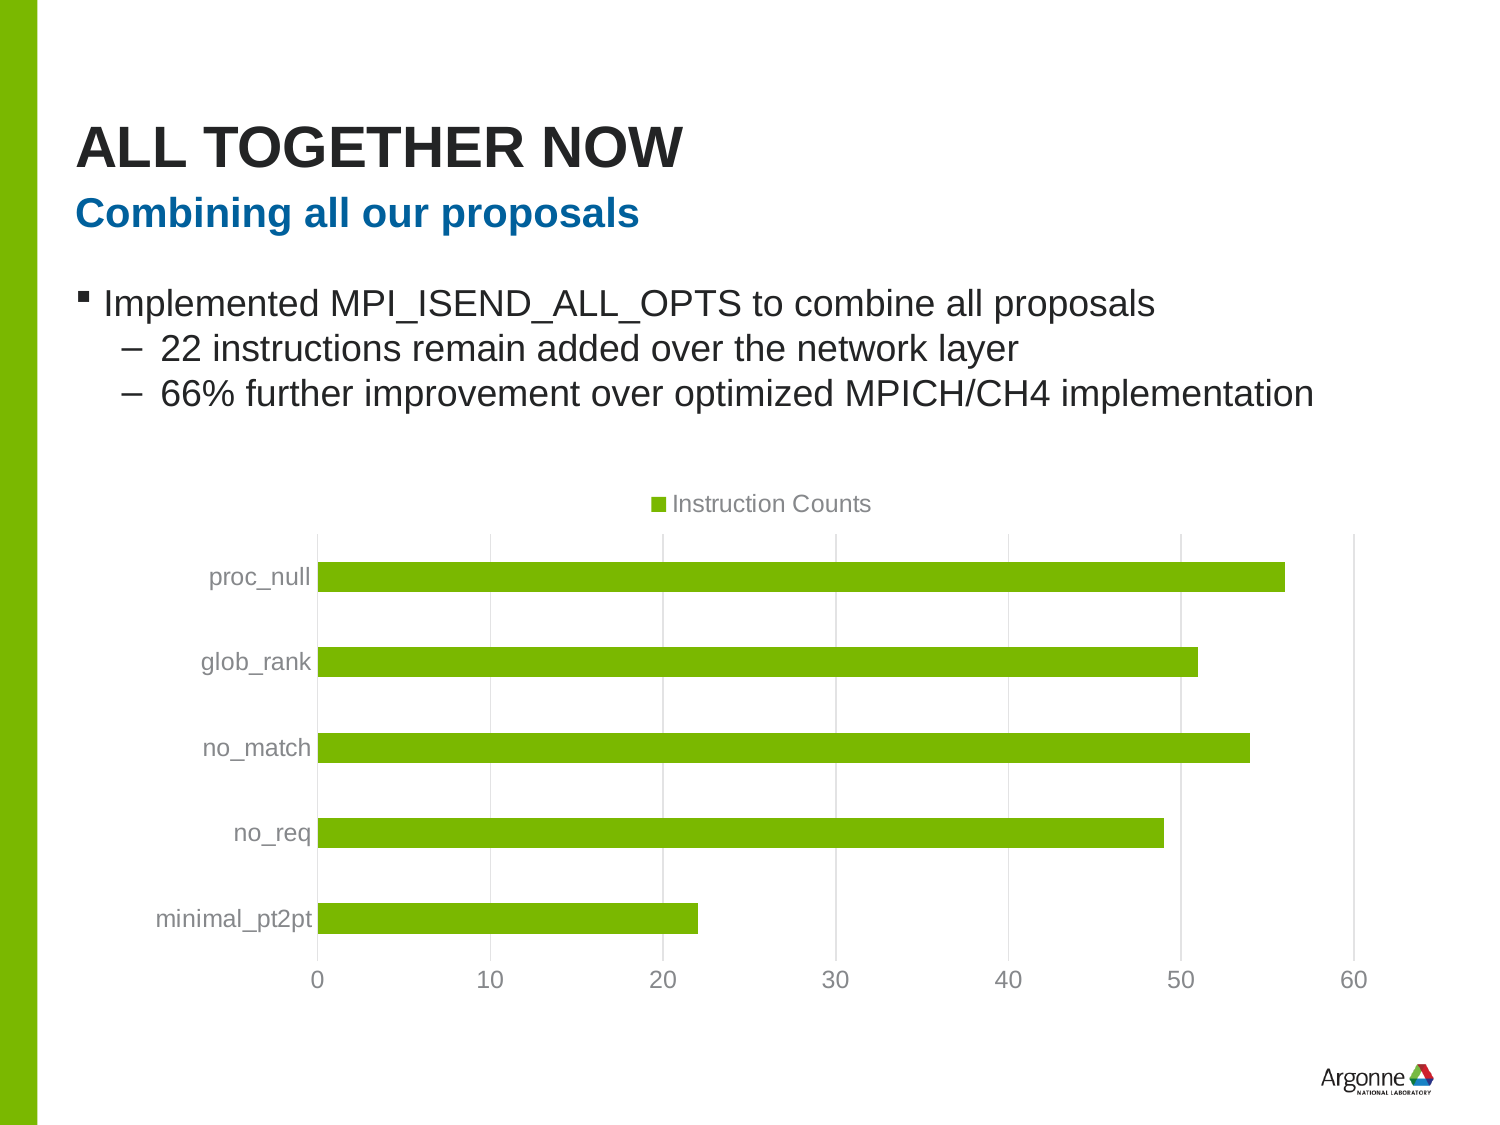

# All together NOW
Combining all our proposals
Implemented MPI_ISEND_ALL_OPTS to combine all proposals
22 instructions remain added over the network layer
66% further improvement over optimized MPICH/CH4 implementation

### Chart

| Category | Instruction Counts |
|---|---|
| minimal_pt2pt | 22.0 |
| no_req | 49.0 |
| no_match | 54.0 |
| glob_rank | 51.0 |
| proc_null | 56.0 |